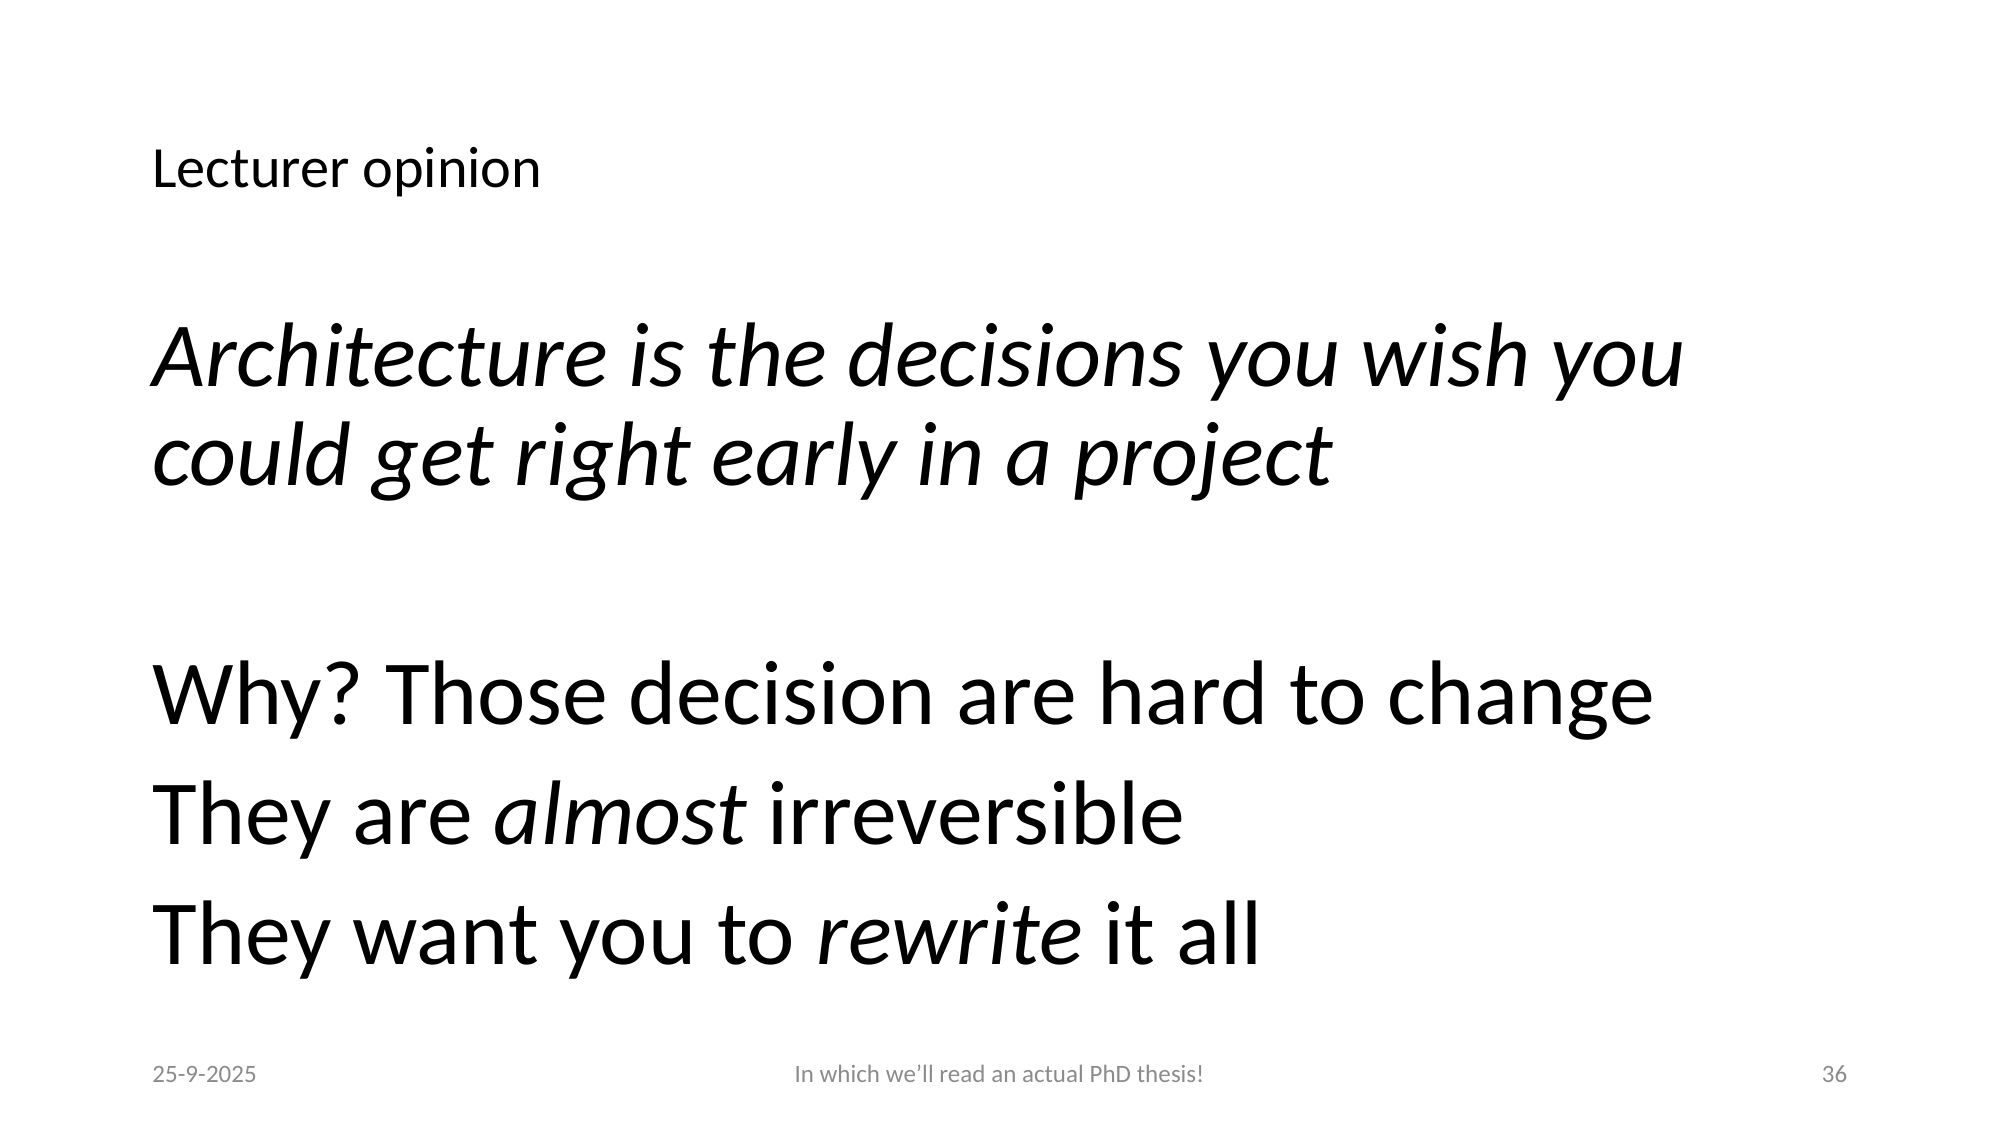

# Lecturer opinion
Architecture is the decisions you wish you could get right early in a project

Why? Those decision are hard to change
They are almost irreversible
They want you to rewrite it all
25-9-2025
In which we’ll read an actual PhD thesis!
36